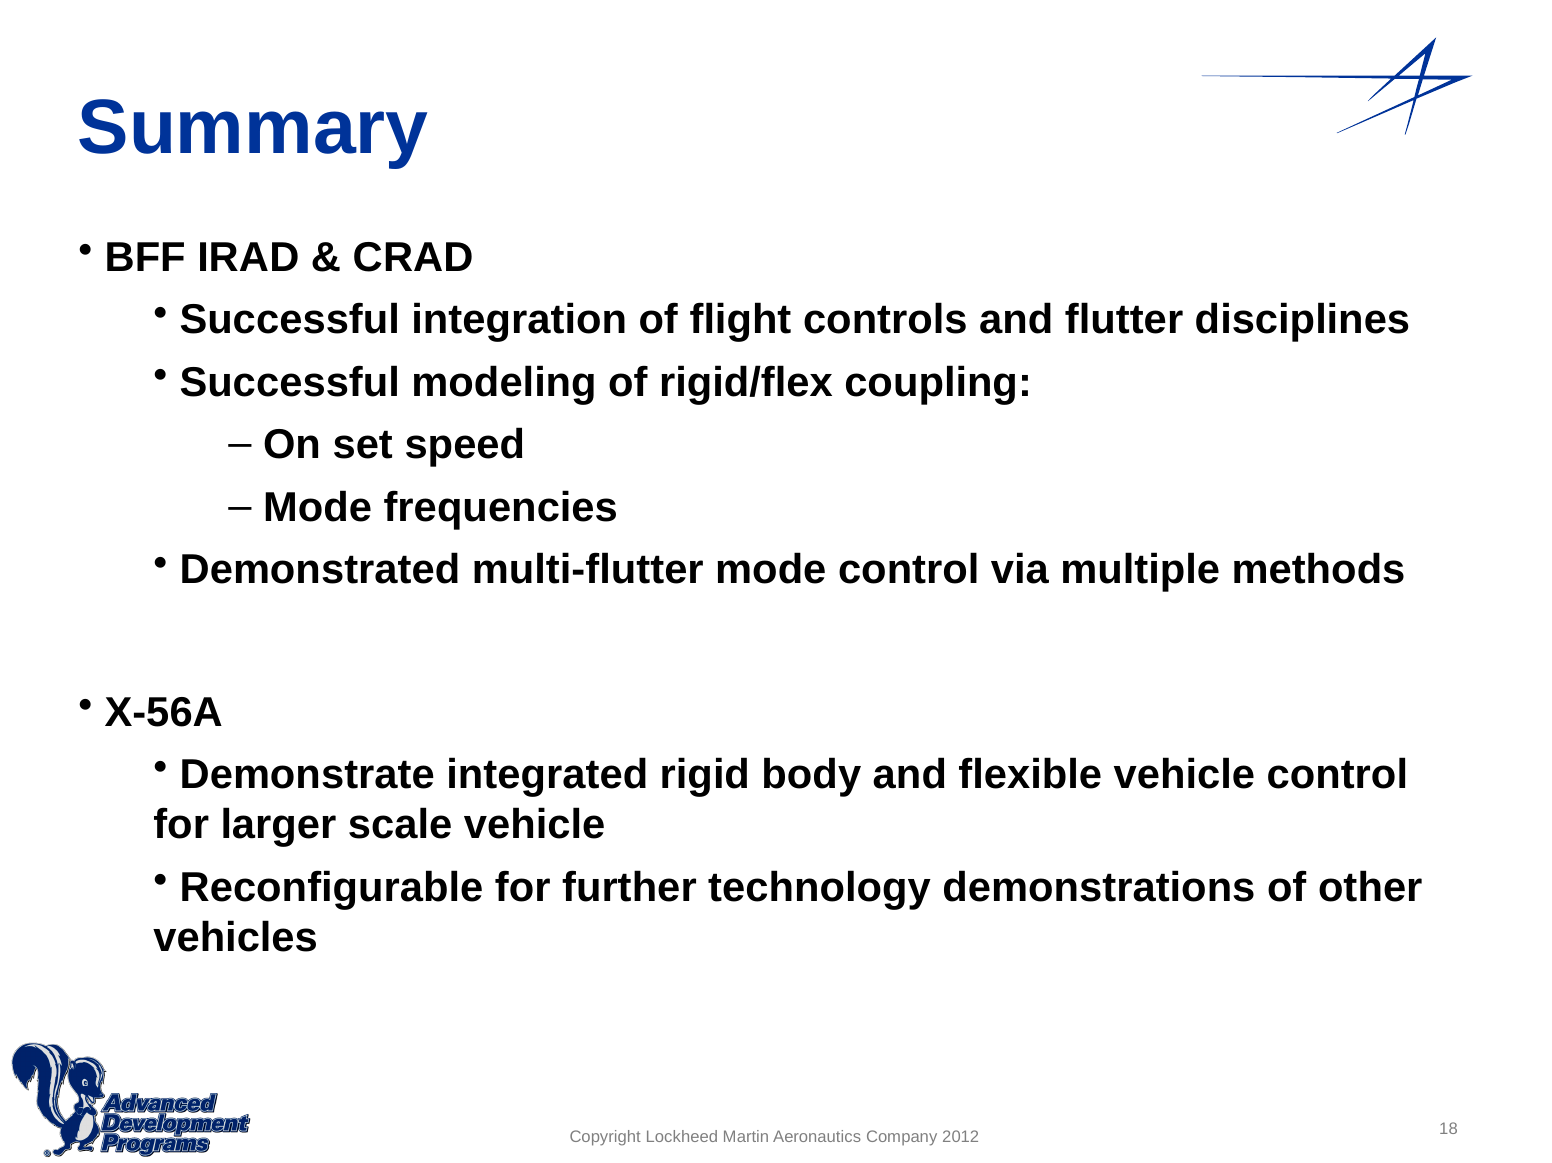

# Summary
 BFF IRAD & CRAD
 Successful integration of flight controls and flutter disciplines
 Successful modeling of rigid/flex coupling:
 On set speed
 Mode frequencies
 Demonstrated multi-flutter mode control via multiple methods

 X-56A
 Demonstrate integrated rigid body and flexible vehicle control for larger scale vehicle
 Reconfigurable for further technology demonstrations of other vehicles